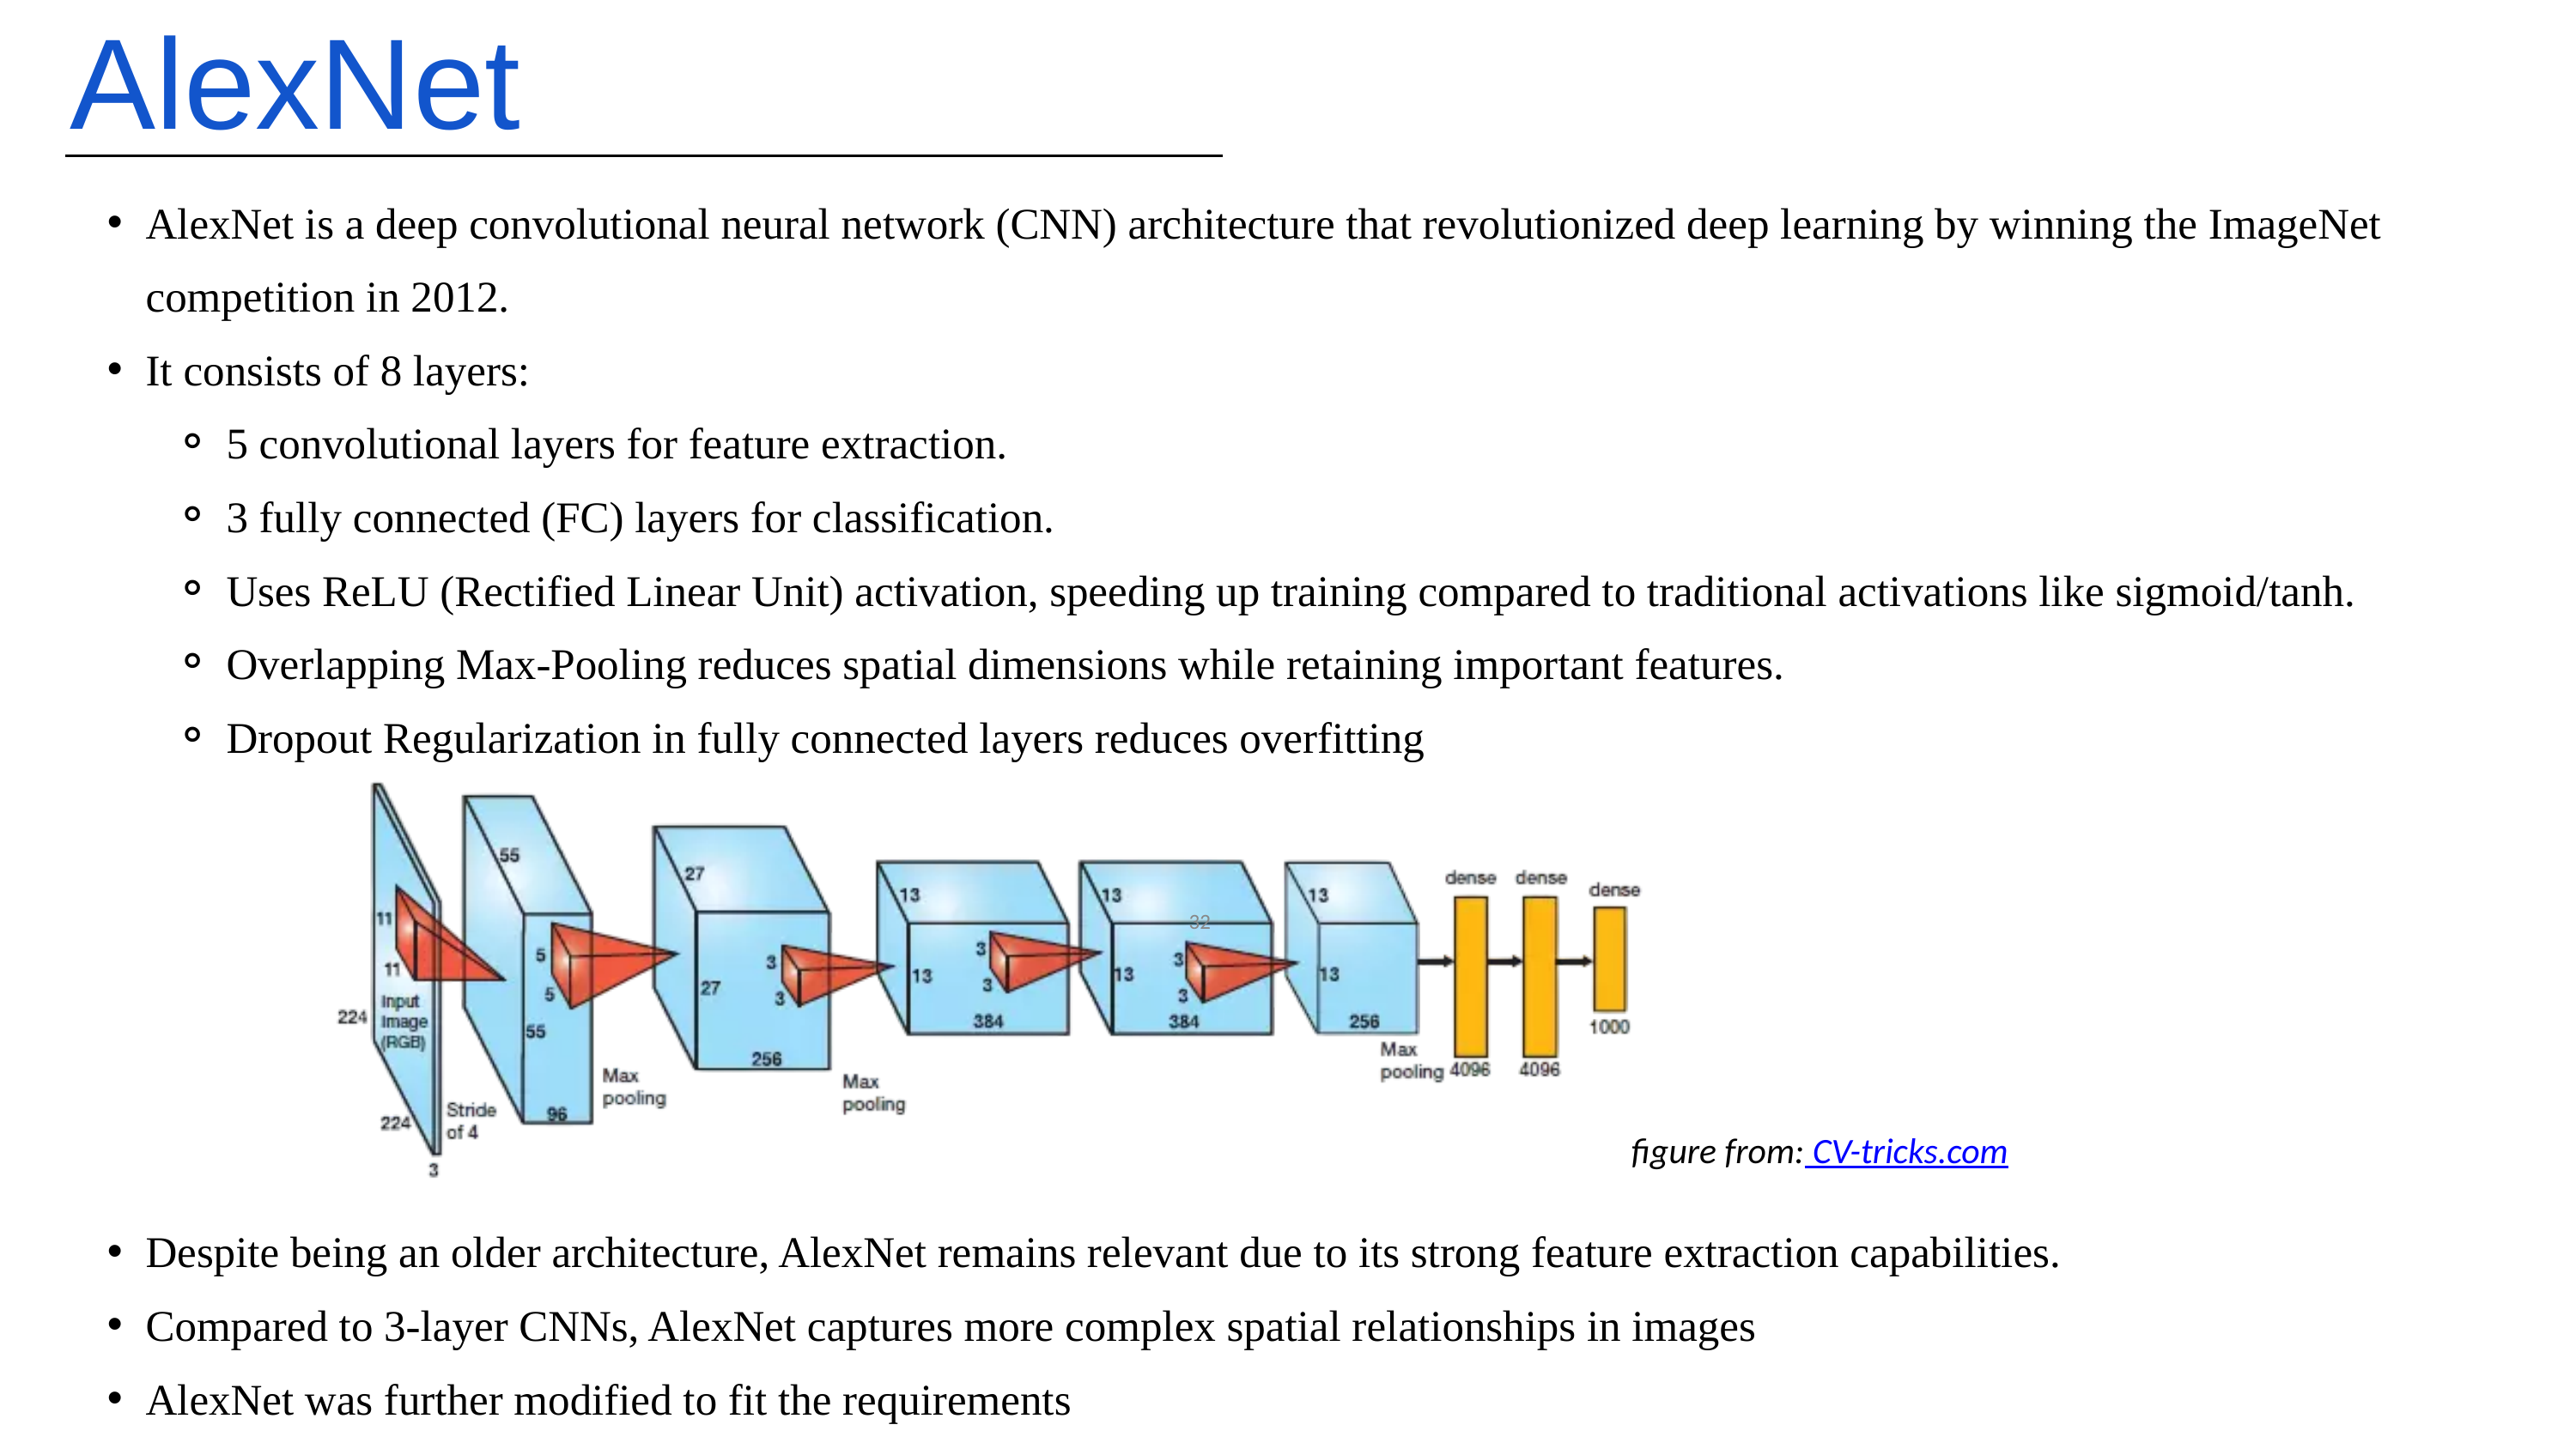

AlexNet
AlexNet is a deep convolutional neural network (CNN) architecture that revolutionized deep learning by winning the ImageNet competition in 2012.
It consists of 8 layers:
5 convolutional layers for feature extraction.
3 fully connected (FC) layers for classification.
Uses ReLU (Rectified Linear Unit) activation, speeding up training compared to traditional activations like sigmoid/tanh.
Overlapping Max-Pooling reduces spatial dimensions while retaining important features.
Dropout Regularization in fully connected layers reduces overfitting

Despite being an older architecture, AlexNet remains relevant due to its strong feature extraction capabilities.
Compared to 3-layer CNNs, AlexNet captures more complex spatial relationships in images
AlexNet was further modified to fit the requirements

32
figure from: CV-tricks.com